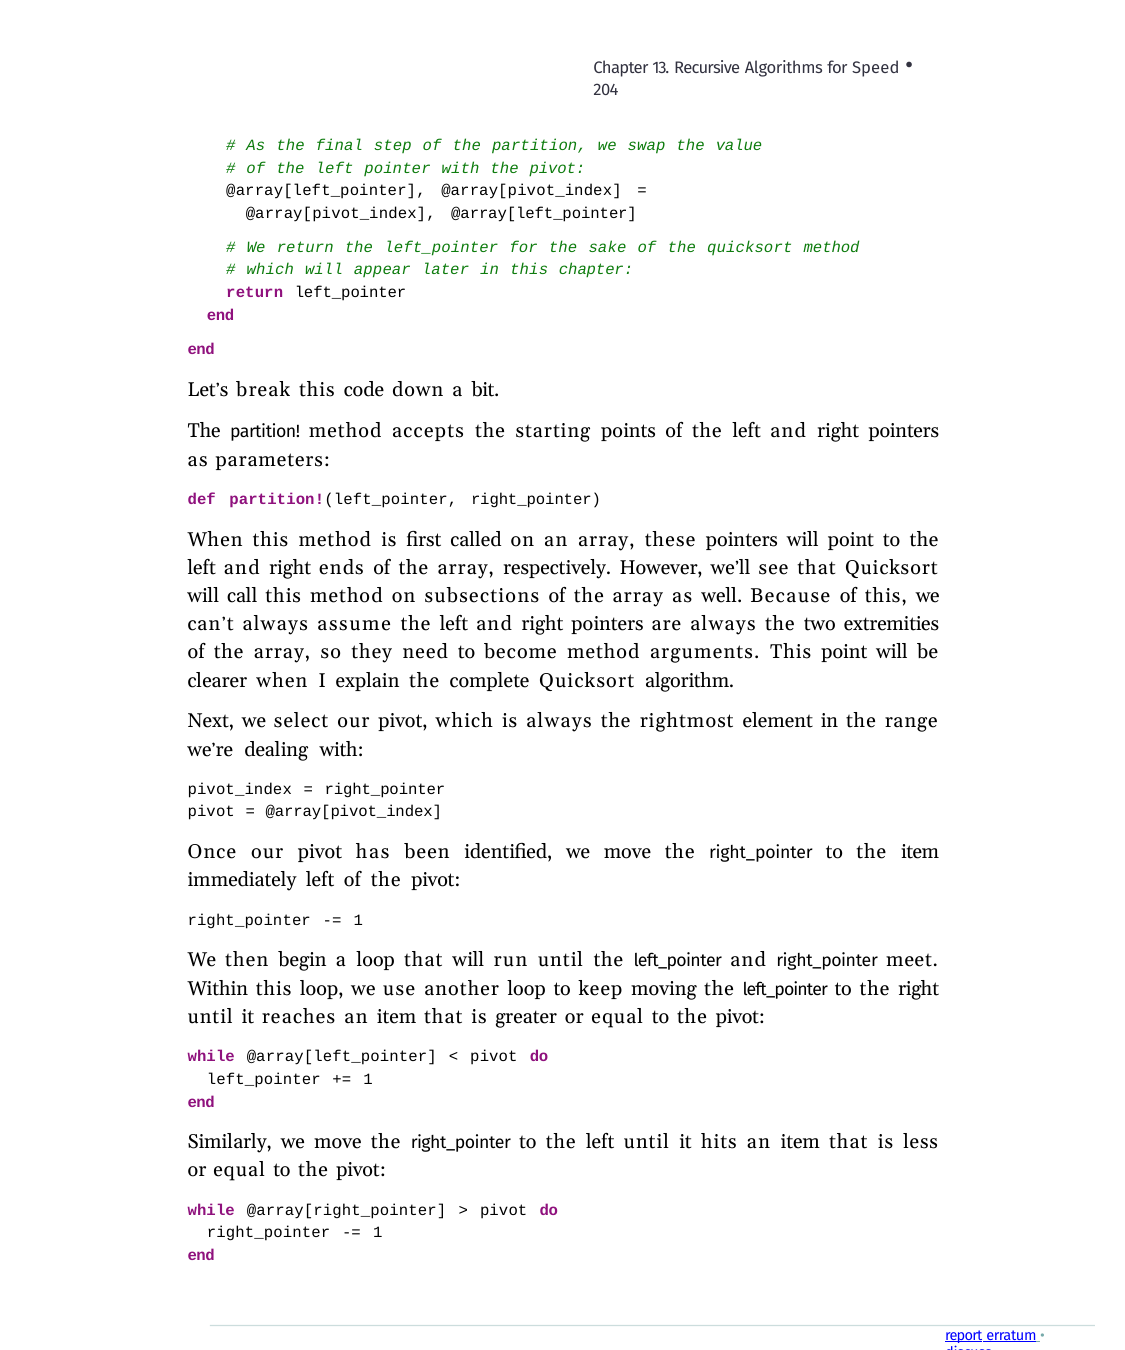

Chapter 13. Recursive Algorithms for Speed • 204

# As the final step of the partition, we swap the value # of the left pointer with the pivot: @array[left_pointer], @array[pivot_index] =
@array[pivot_index], @array[left_pointer]
# We return the left_pointer for the sake of the quicksort method # which will appear later in this chapter:
return left_pointer
end
end

Let’s break this code down a bit.
The partition! method accepts the starting points of the left and right pointers as parameters:
def partition!(left_pointer, right_pointer)
When this method is first called on an array, these pointers will point to the left and right ends of the array, respectively. However, we’ll see that Quicksort will call this method on subsections of the array as well. Because of this, we can’t always assume the left and right pointers are always the two extremities of the array, so they need to become method arguments. This point will be clearer when I explain the complete Quicksort algorithm.
Next, we select our pivot, which is always the rightmost element in the range we’re dealing with:
pivot_index = right_pointer pivot = @array[pivot_index]
Once our pivot has been identified, we move the right_pointer to the item immediately left of the pivot:
right_pointer -= 1
We then begin a loop that will run until the left_pointer and right_pointer meet. Within this loop, we use another loop to keep moving the left_pointer to the right until it reaches an item that is greater or equal to the pivot:
while @array[left_pointer] < pivot do
left_pointer += 1
end
Similarly, we move the right_pointer to the left until it hits an item that is less or equal to the pivot:
while @array[right_pointer] > pivot do
right_pointer -= 1
end
report erratum • discuss